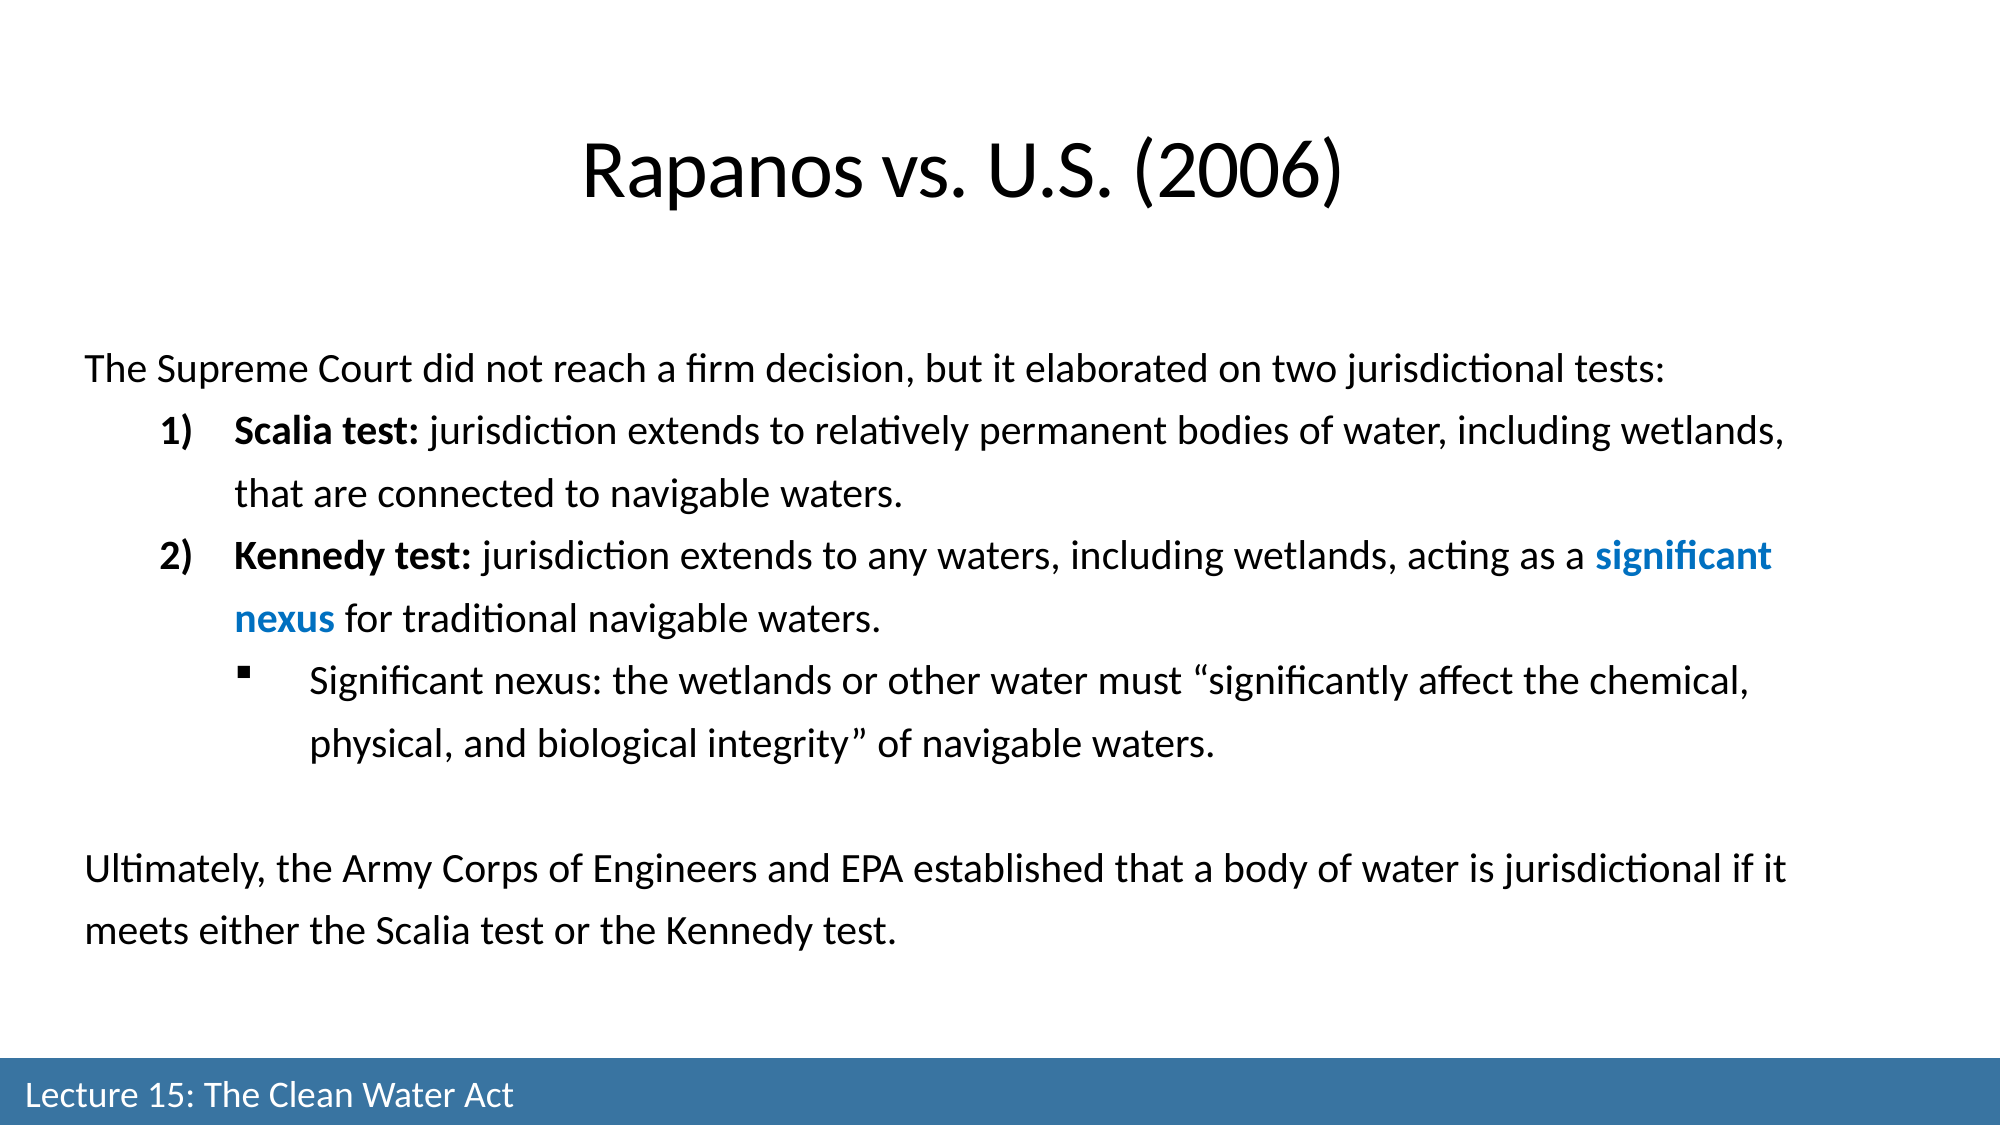

Rapanos vs. U.S. (2006)
The Supreme Court did not reach a firm decision, but it elaborated on two jurisdictional tests:
Scalia test: jurisdiction extends to relatively permanent bodies of water, including wetlands, that are connected to navigable waters.
Kennedy test: jurisdiction extends to any waters, including wetlands, acting as a significant nexus for traditional navigable waters.
Significant nexus: the wetlands or other water must “significantly affect the chemical, physical, and biological integrity” of navigable waters.

Ultimately, the Army Corps of Engineers and EPA established that a body of water is jurisdictional if it meets either the Scalia test or the Kennedy test.